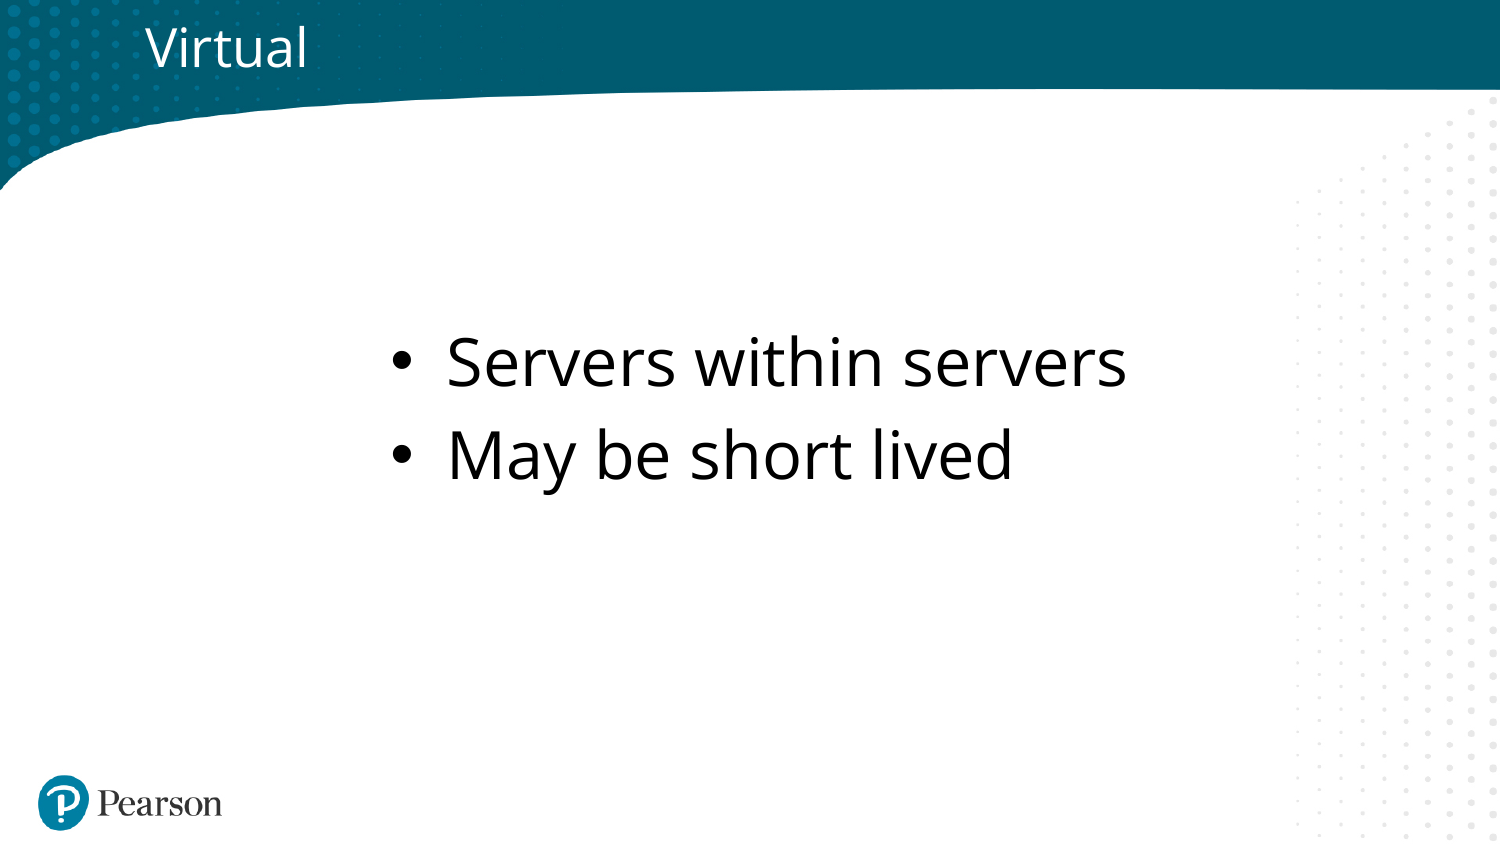

# Virtual
Servers within servers
May be short lived